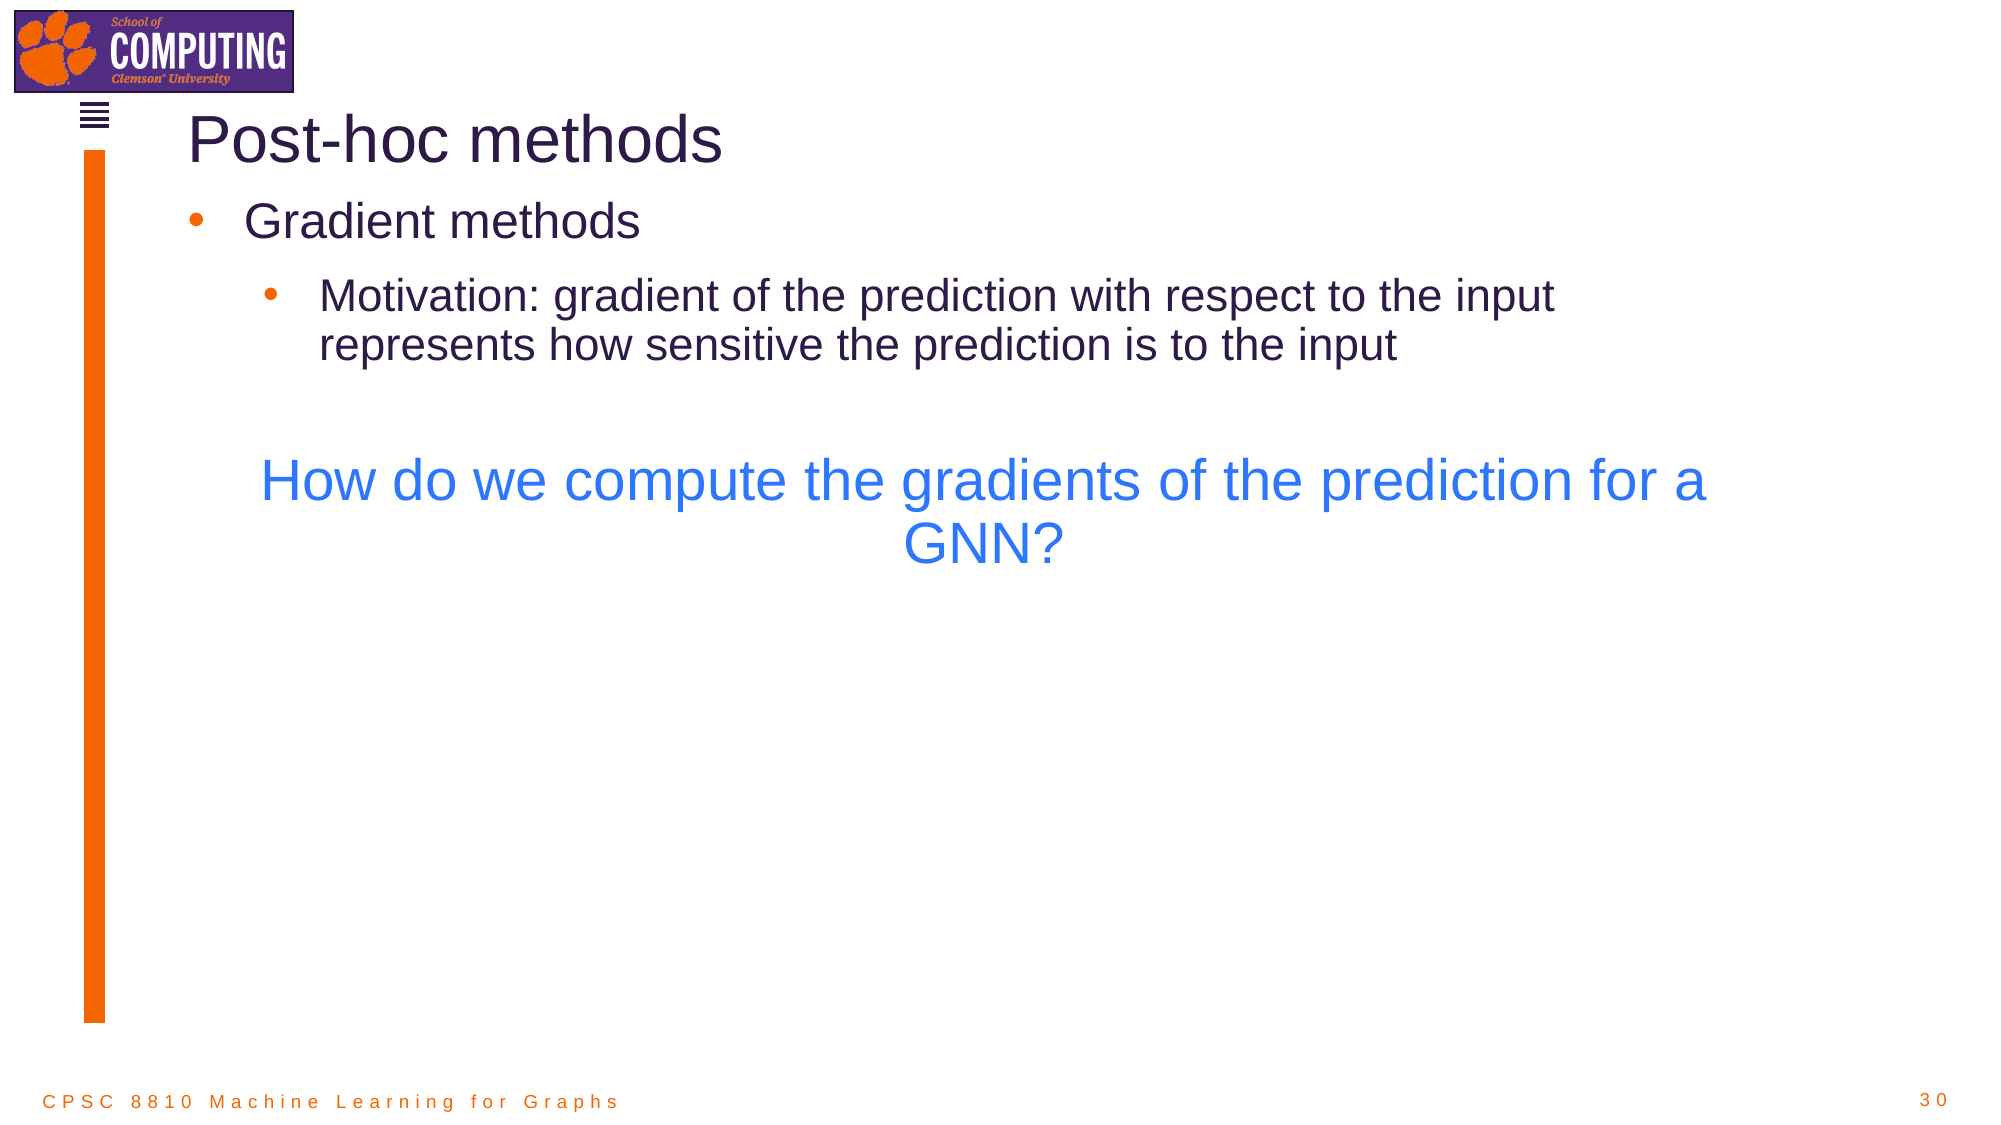

# Post-hoc methods
Gradient methods
Motivation: gradient of the prediction with respect to the input represents how sensitive the prediction is to the input

How do we compute the gradients of the prediction for a GNN?